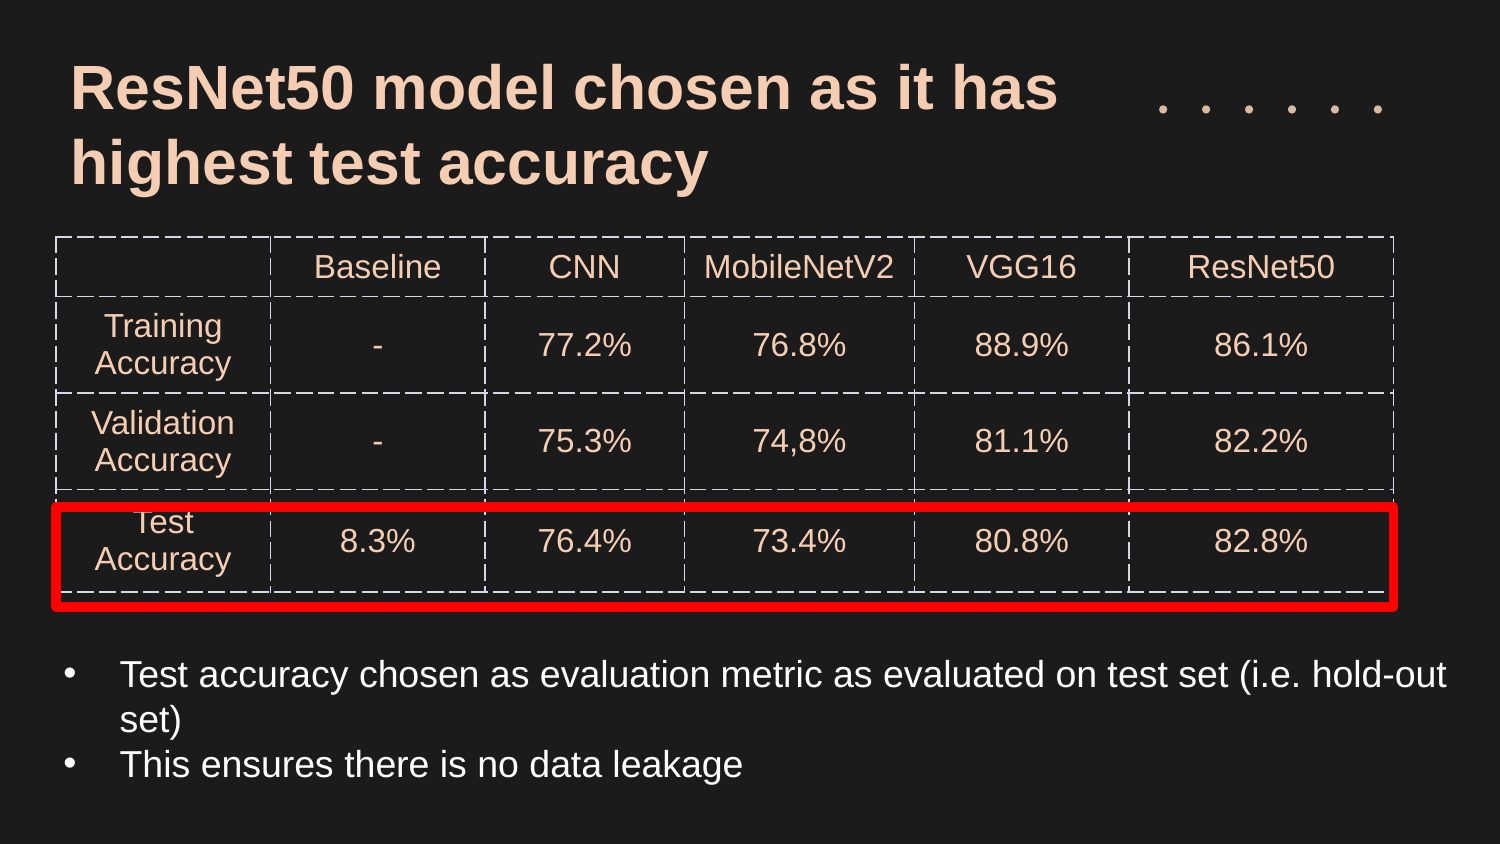

# ResNet50 model chosen as it has highest test accuracy
|  | Baseline | CNN | MobileNetV2 | VGG16 | ResNet50 |
| --- | --- | --- | --- | --- | --- |
| Training Accuracy | - | 77.2% | 76.8% | 88.9% | 86.1% |
| Validation Accuracy | - | 75.3% | 74,8% | 81.1% | 82.2% |
| Test Accuracy | 8.3% | 76.4% | 73.4% | 80.8% | 82.8% |

Test accuracy chosen as evaluation metric as evaluated on test set (i.e. hold-out set)
This ensures there is no data leakage